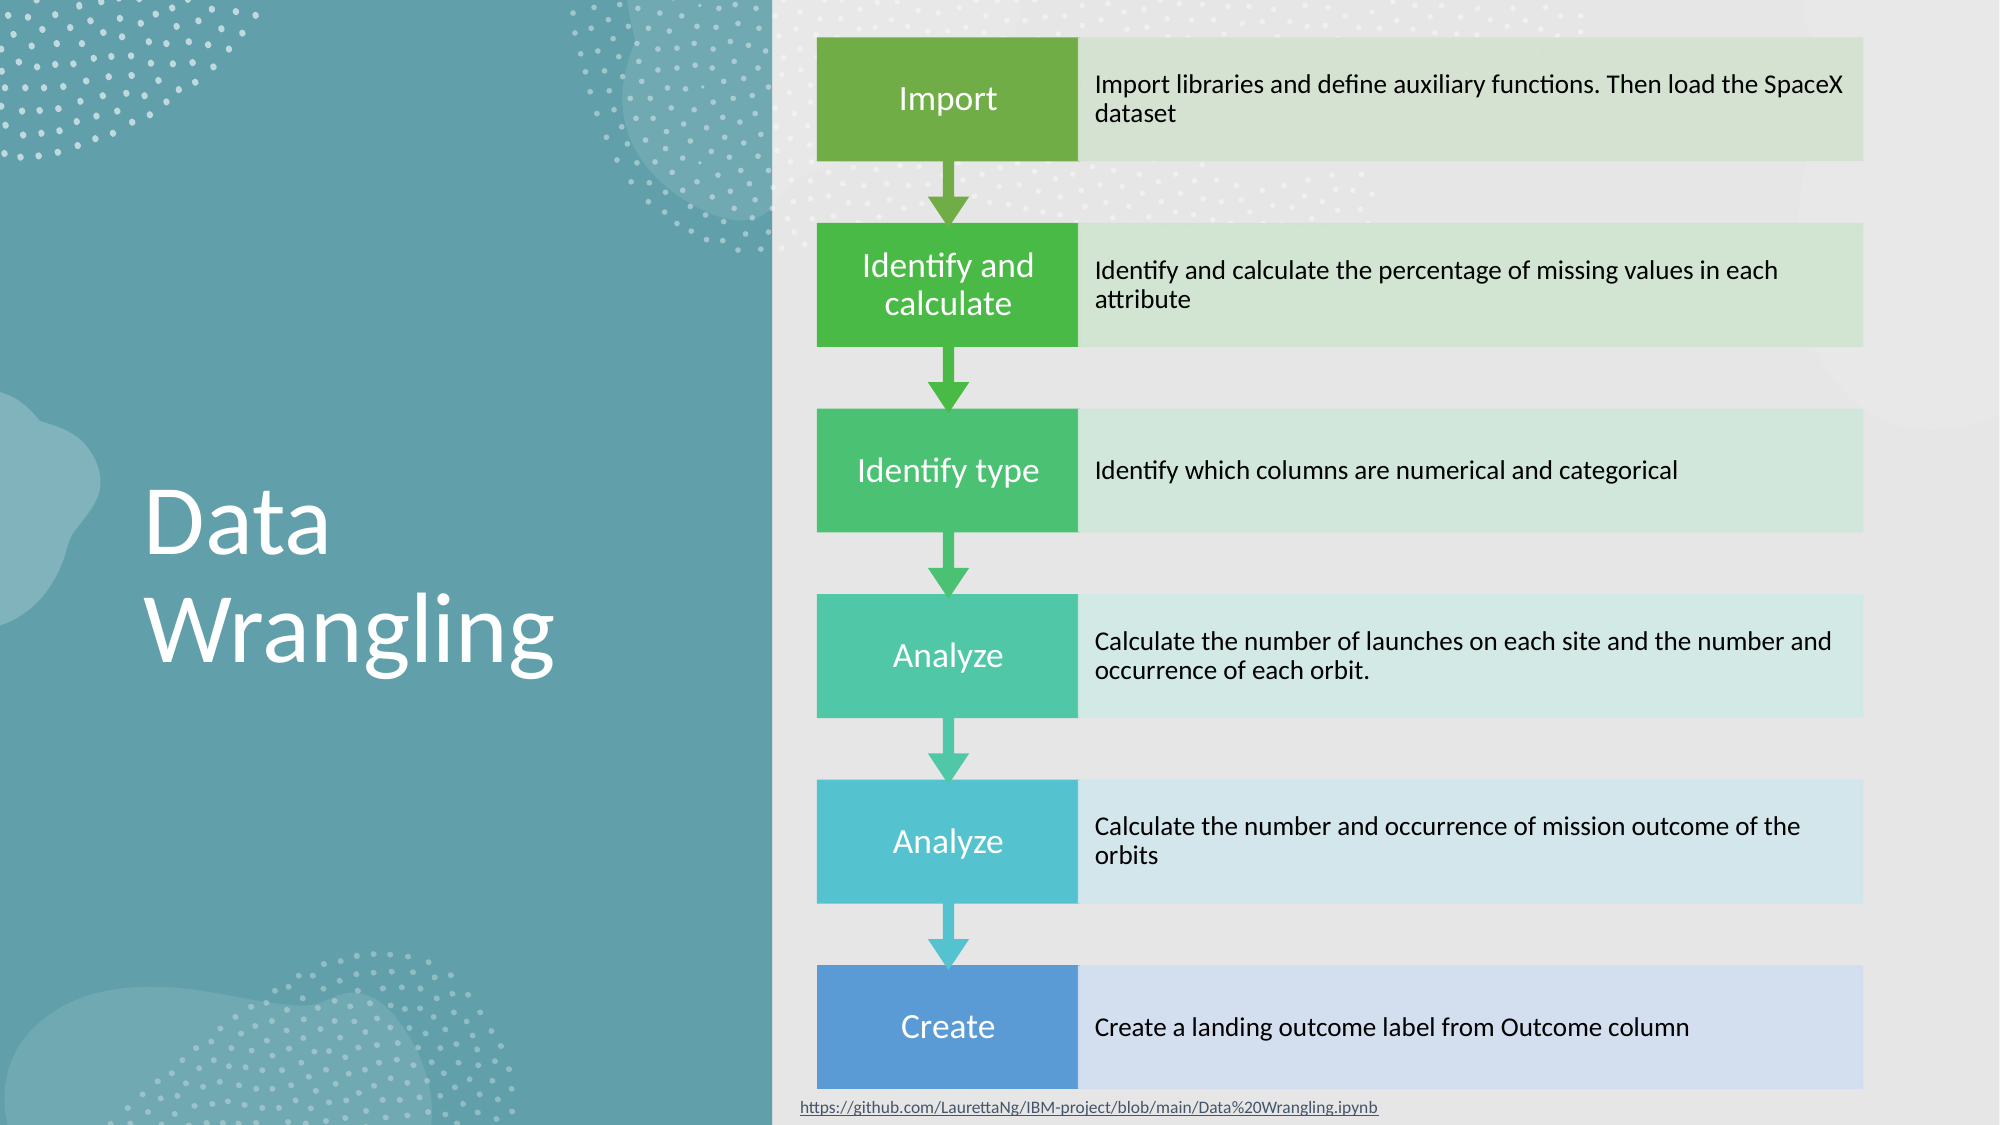

Create
Create a landing outcome label from Outcome column
Analyze
Calculate the number and occurrence of mission outcome of the orbits
Analyze
Calculate the number of launches on each site and the number and occurrence of each orbit.
Identify type
Identify which columns are numerical and categorical
Identify and calculate
Identify and calculate the percentage of missing values in each attribute
Import
Import libraries and define auxiliary functions. Then load the SpaceX dataset
Data Wrangling
https://github.com/LaurettaNg/IBM-project/blob/main/Data%20Wrangling.ipynb